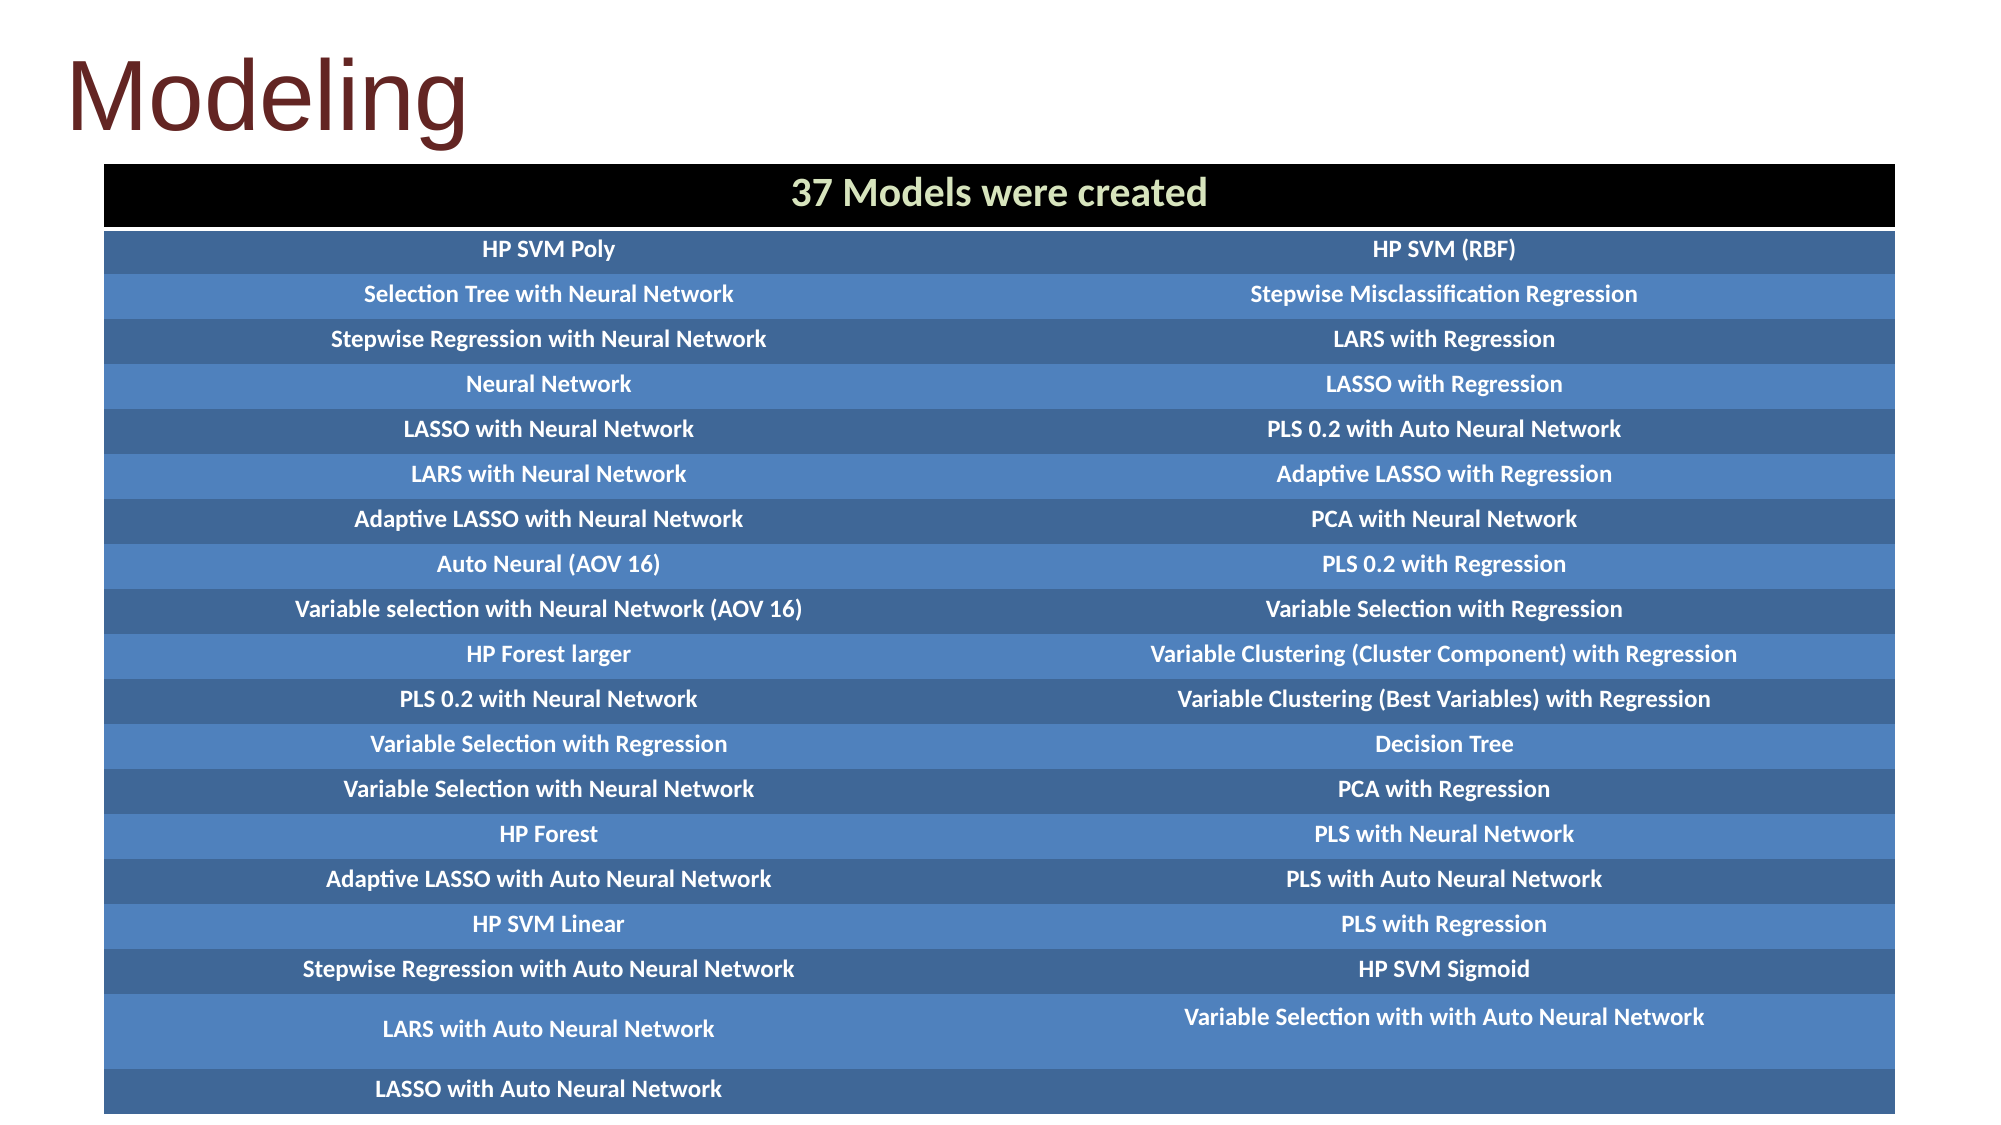

Modeling
| 37 Models were created |  |
| --- | --- |
| HP SVM Poly | HP SVM (RBF) |
| Selection Tree with Neural Network | Stepwise Misclassification Regression |
| Stepwise Regression with Neural Network | LARS with Regression |
| Neural Network | LASSO with Regression |
| LASSO with Neural Network | PLS 0.2 with Auto Neural Network |
| LARS with Neural Network | Adaptive LASSO with Regression |
| Adaptive LASSO with Neural Network | PCA with Neural Network |
| Auto Neural (AOV 16) | PLS 0.2 with Regression |
| Variable selection with Neural Network (AOV 16) | Variable Selection with Regression |
| HP Forest larger | Variable Clustering (Cluster Component) with Regression |
| PLS 0.2 with Neural Network | Variable Clustering (Best Variables) with Regression |
| Variable Selection with Regression | Decision Tree |
| Variable Selection with Neural Network | PCA with Regression |
| HP Forest | PLS with Neural Network |
| Adaptive LASSO with Auto Neural Network | PLS with Auto Neural Network |
| HP SVM Linear | PLS with Regression |
| Stepwise Regression with Auto Neural Network | HP SVM Sigmoid |
| LARS with Auto Neural Network | Variable Selection with with Auto Neural Network |
| LASSO with Auto Neural Network |  |